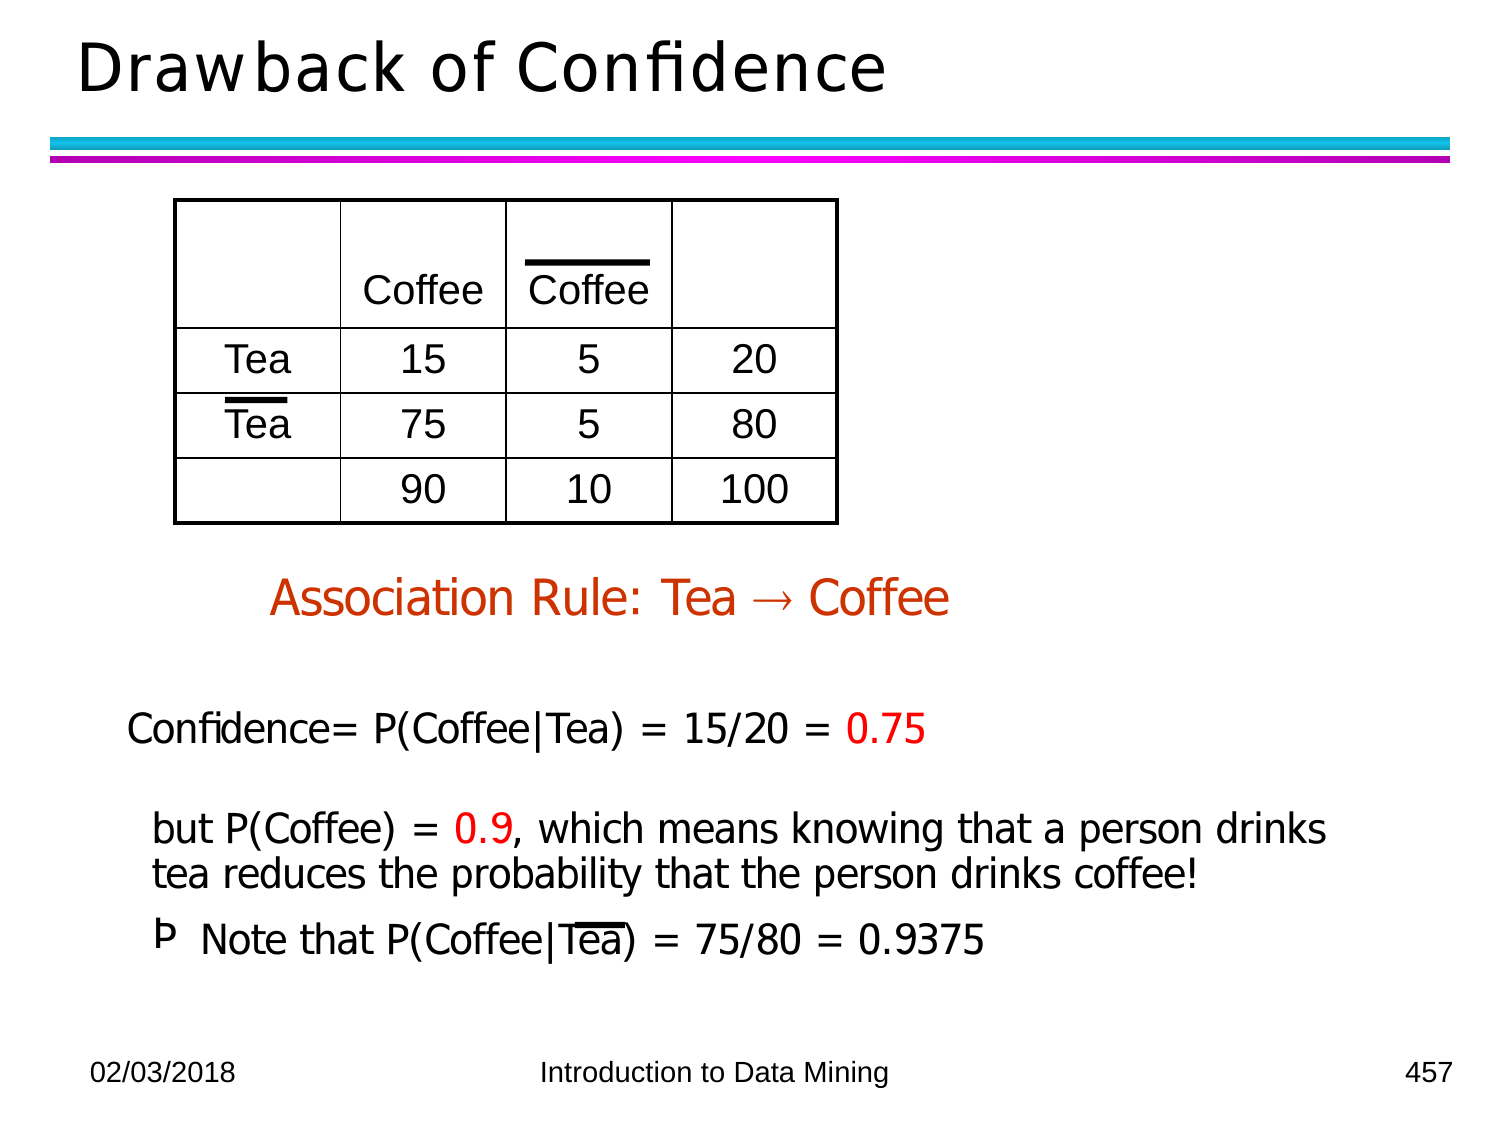

Drawback of Confidence
|  | Coffee | Coffee |  |
| --- | --- | --- | --- |
| Tea | 15 | 5 | 20 |
| Tea | 75 | 5 | 80 |
|  | 90 | 10 | 100 |

           Association Rule: Tea → Coffee
Confidence= P(Coffee|Tea) = 15/20 = 0.75
but P(Coffee) = 0.9, which means knowing that a person drinks tea reduces the probability that the person drinks coffee!
 Note that P(Coffee|Tea) = 75/80 = 0.9375